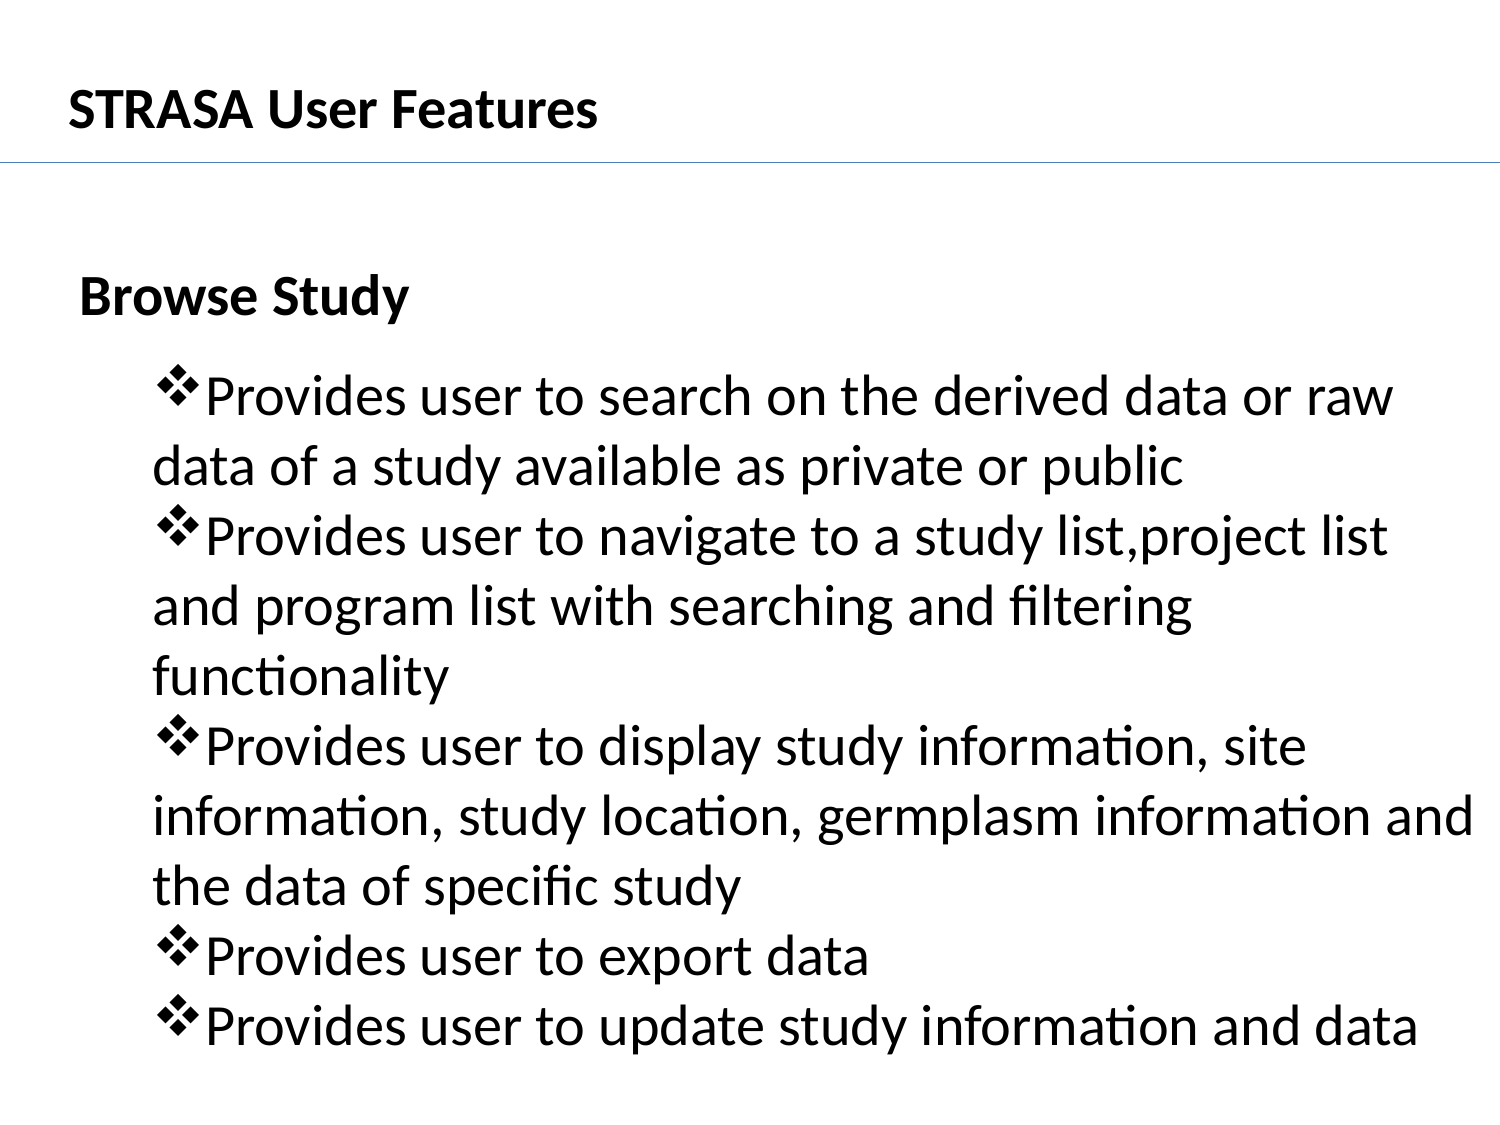

STRASA User Features
Browse Study
Provides user to search on the derived data or raw data of a study available as private or public
Provides user to navigate to a study list,project list and program list with searching and filtering functionality
Provides user to display study information, site information, study location, germplasm information and the data of specific study
Provides user to export data
Provides user to update study information and data